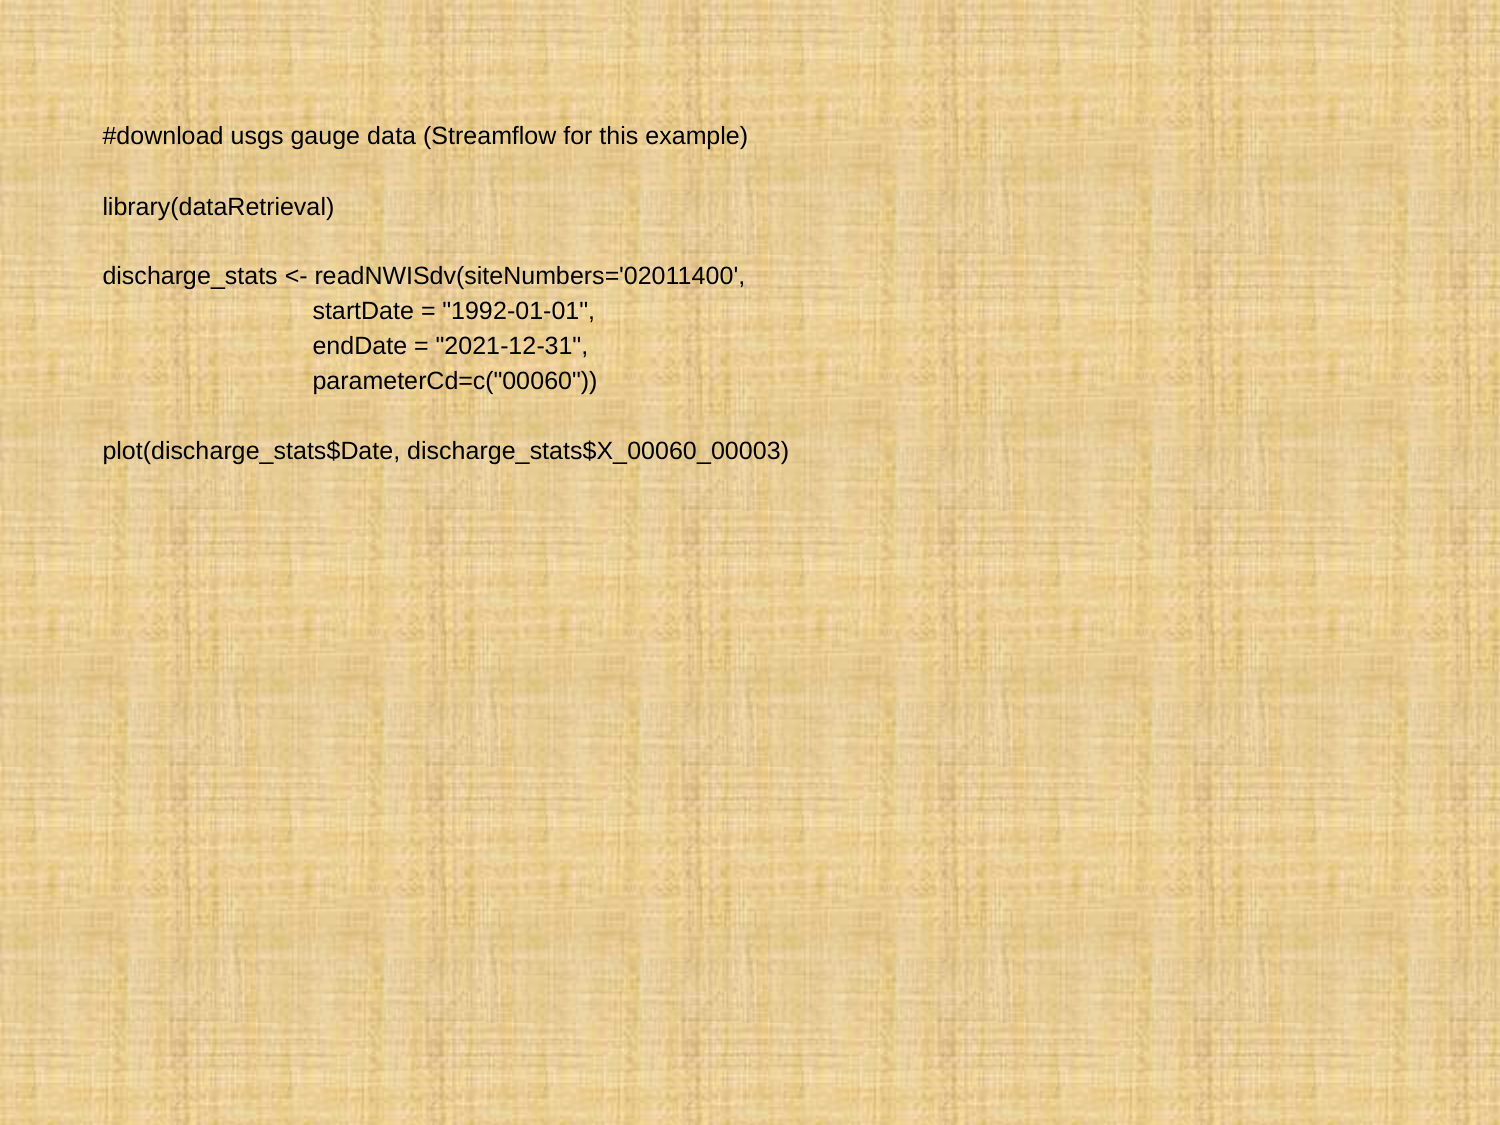

#download usgs gauge data (Streamflow for this example)

library(dataRetrieval)

discharge_stats <- readNWISdv(siteNumbers='02011400',
                              startDate = "1992-01-01",
                              endDate = "2021-12-31",
                              parameterCd=c("00060"))

plot(discharge_stats$Date, discharge_stats$X_00060_00003)